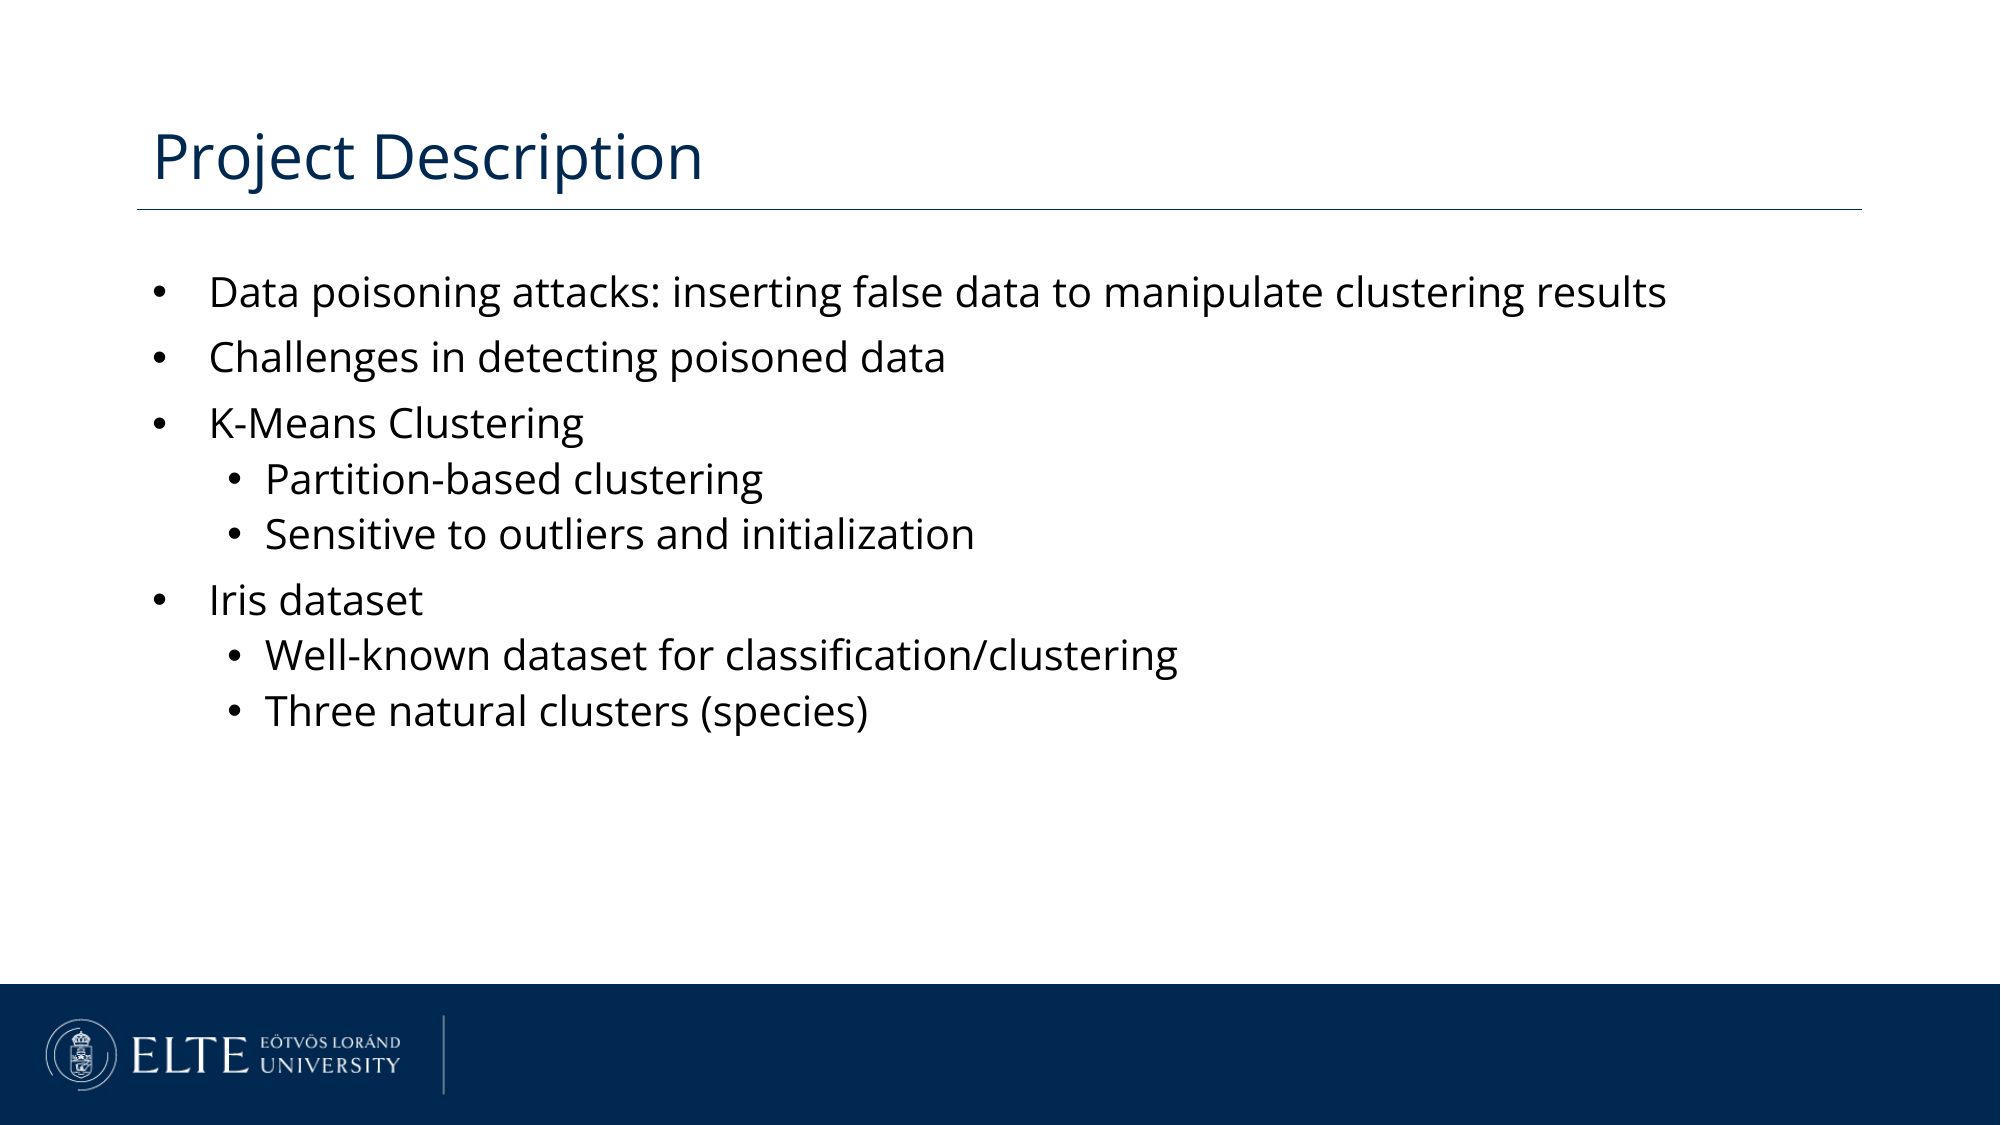

Project Description
Data poisoning attacks: inserting false data to manipulate clustering results
Challenges in detecting poisoned data
K-Means Clustering
Partition-based clustering
Sensitive to outliers and initialization
Iris dataset
Well-known dataset for classification/clustering
Three natural clusters (species)